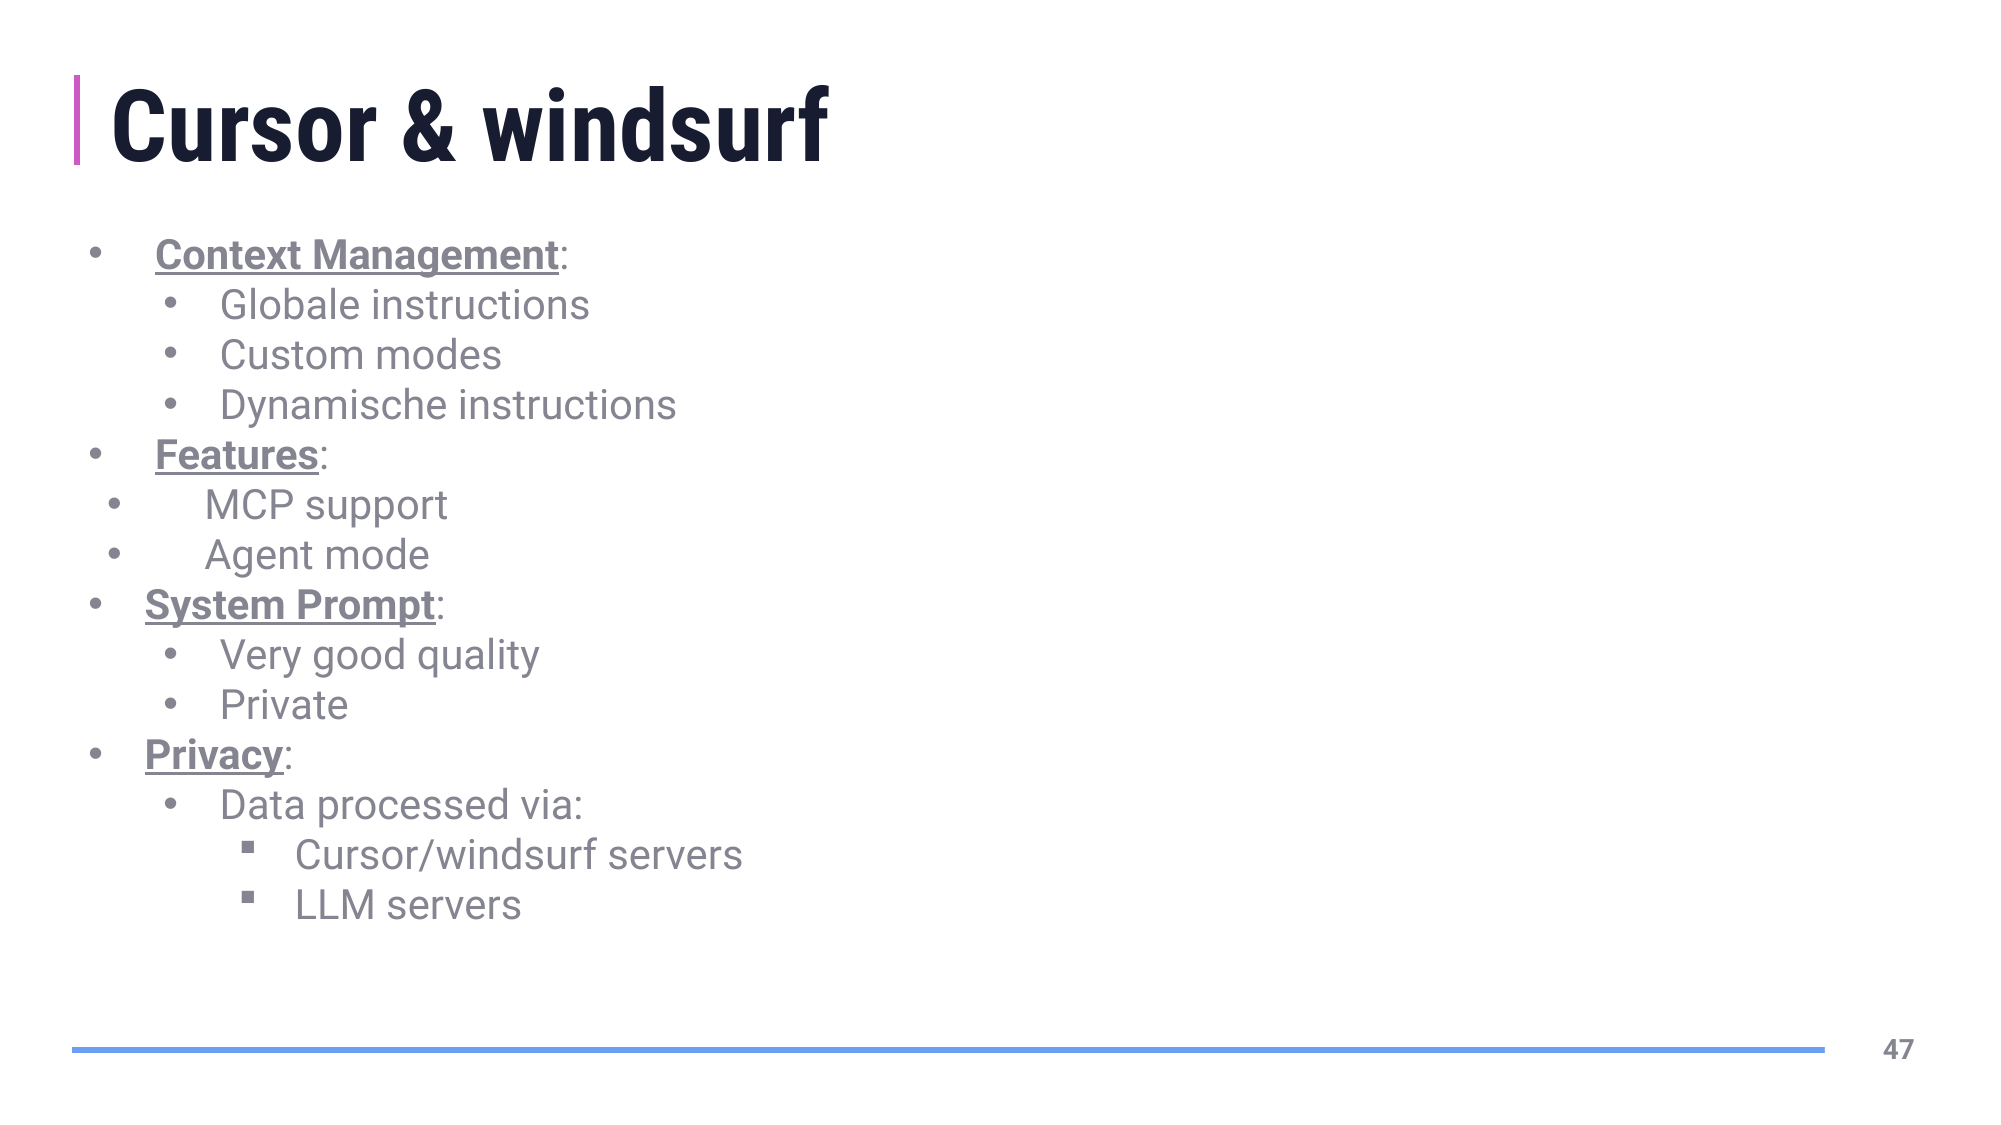

# Cursor & windsurf
 Context Management:
Globale instructions
Custom modes
Dynamische instructions
 Features:
    MCP support
    Agent mode
System Prompt:
Very good quality
Private
Privacy:
Data processed via:
Cursor/windsurf servers
LLM servers